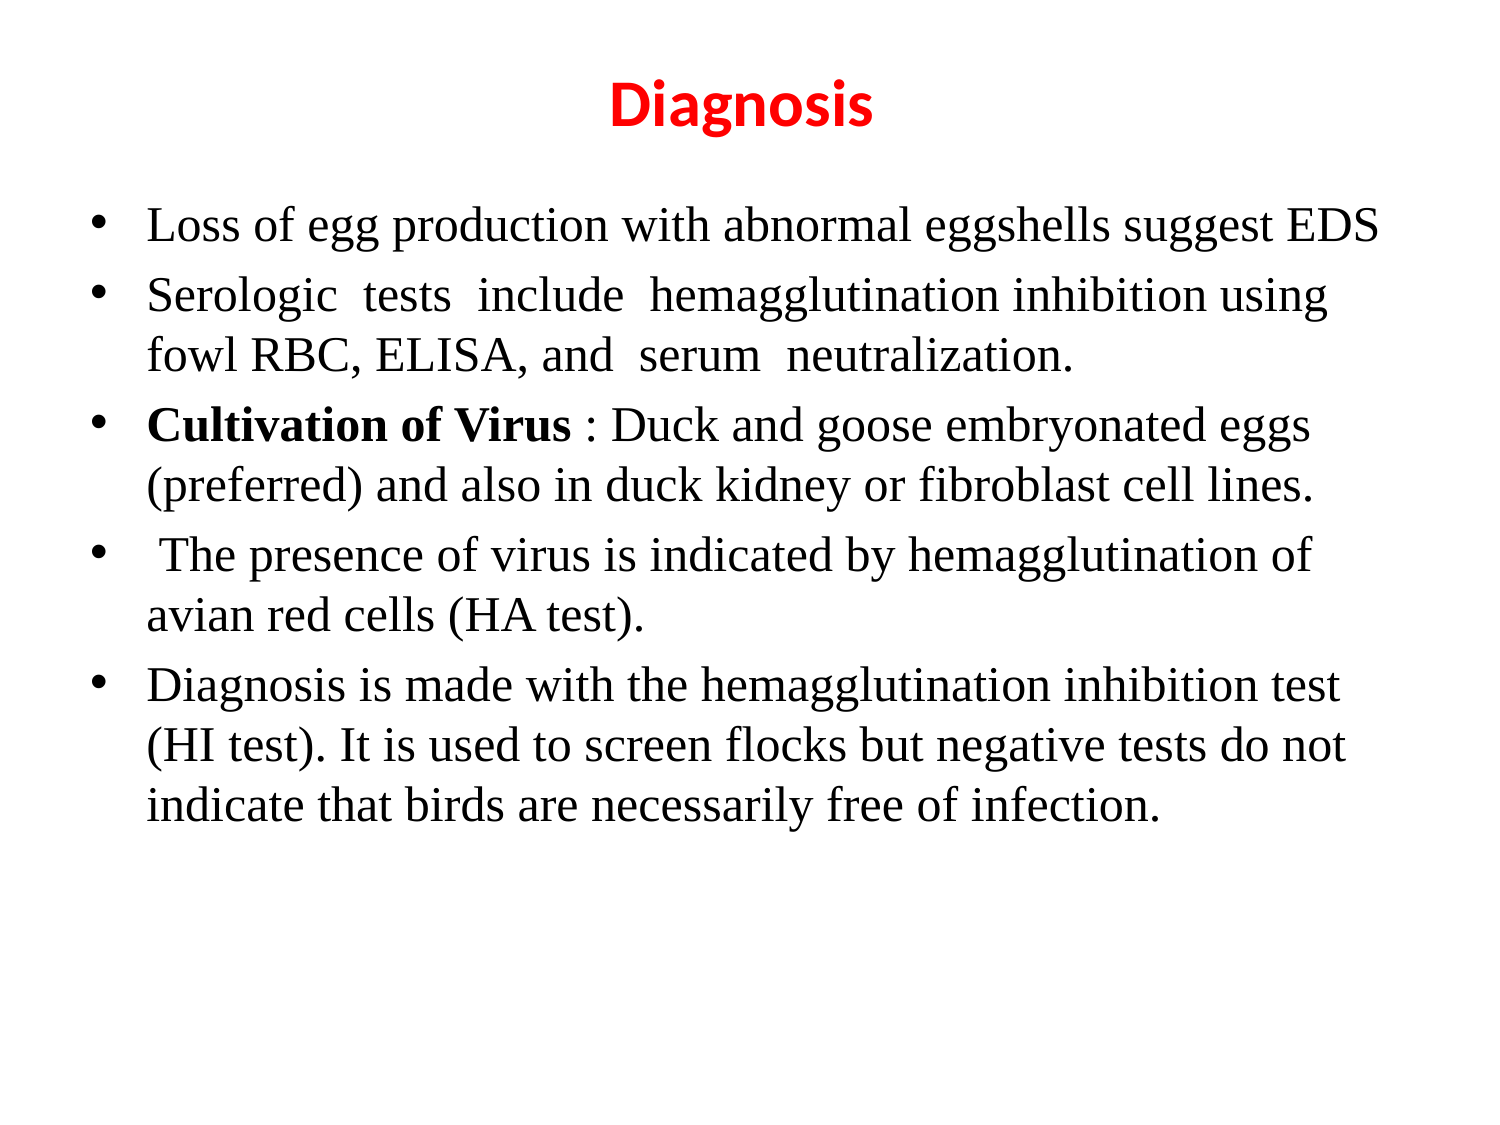

# Diagnosis
Loss of egg production with abnormal eggshells suggest EDS
Serologic  tests  include  hemagglutination inhibition using  fowl RBC, ELISA, and  serum  neutralization.
Cultivation of Virus : Duck and goose embryonated eggs (preferred) and also in duck kidney or fibroblast cell lines.
 The presence of virus is indicated by hemagglutination of avian red cells (HA test).
Diagnosis is made with the hemagglutination inhibition test (HI test). It is used to screen flocks but negative tests do not indicate that birds are necessarily free of infection.